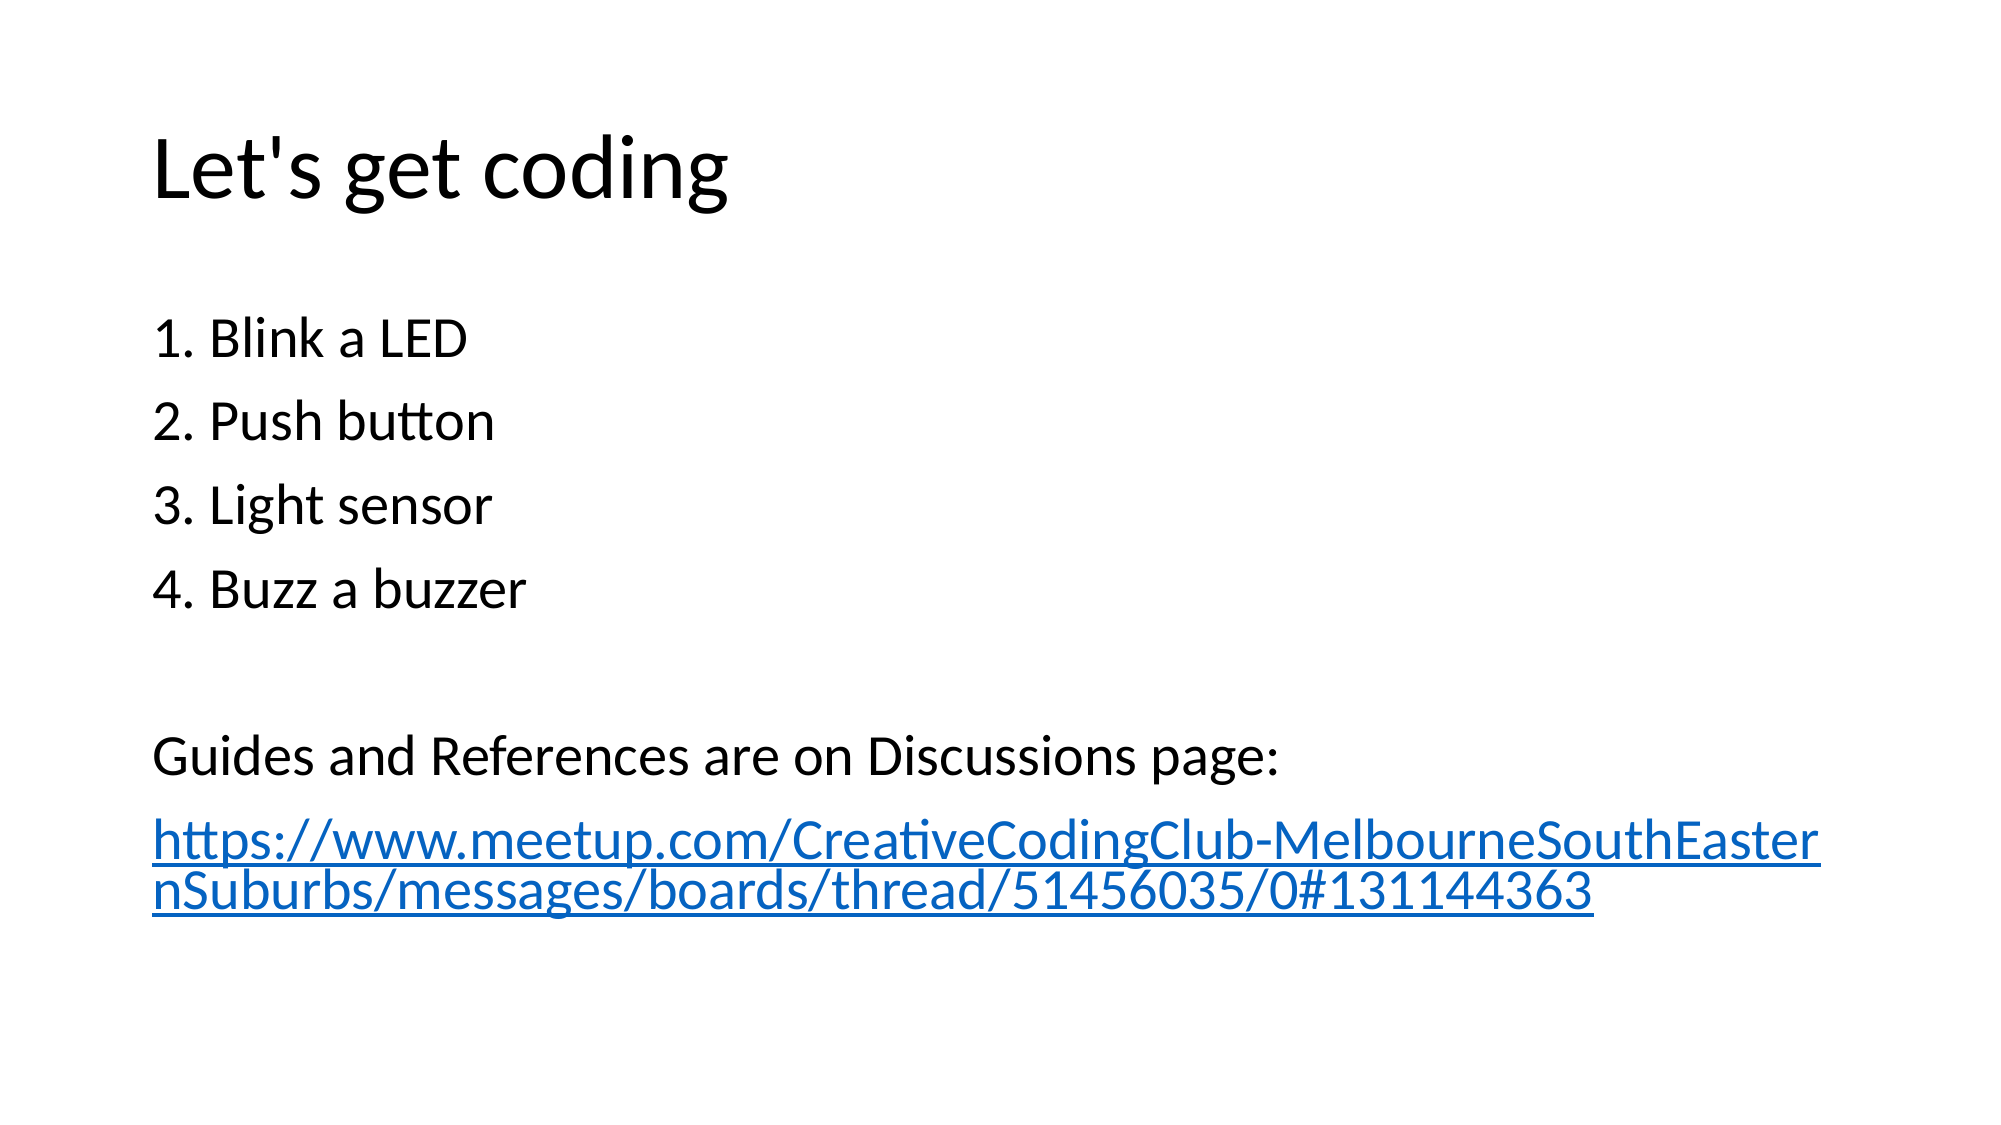

# Let's get coding
1. Blink a LED
2. Push button
3. Light sensor
4. Buzz a buzzer

Guides and References are on Discussions page:
https://www.meetup.com/CreativeCodingClub-MelbourneSouthEasternSuburbs/messages/boards/thread/51456035/0#131144363